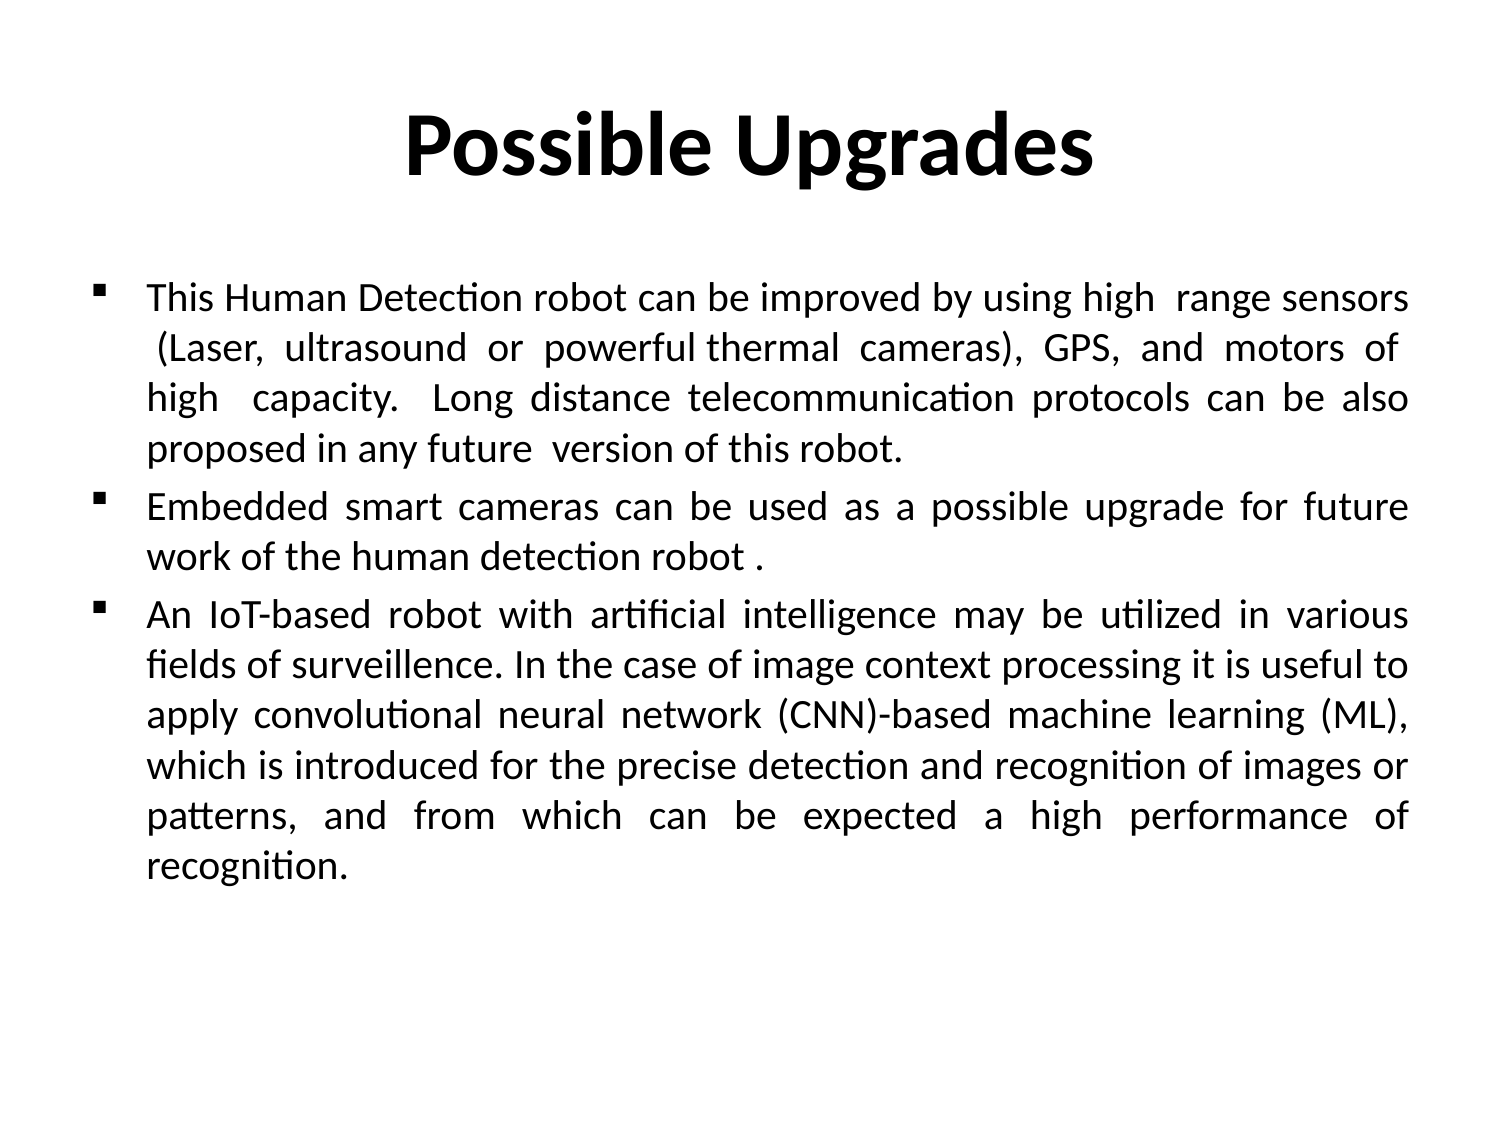

# Possible Upgrades
This Human Detection robot can be improved by using high  range sensors  (Laser,  ultrasound  or  powerful thermal  cameras),  GPS,  and  motors  of  high  capacity.  Long distance telecommunication protocols can be also proposed in any future  version of this robot.
Embedded smart cameras can be used as a possible upgrade for future work of the human detection robot .
An IoT-based robot with artificial intelligence may be utilized in various fields of surveillence. In the case of image context processing it is useful to apply convolutional neural network (CNN)-based machine learning (ML), which is introduced for the precise detection and recognition of images or patterns, and from which can be expected a high performance of recognition.